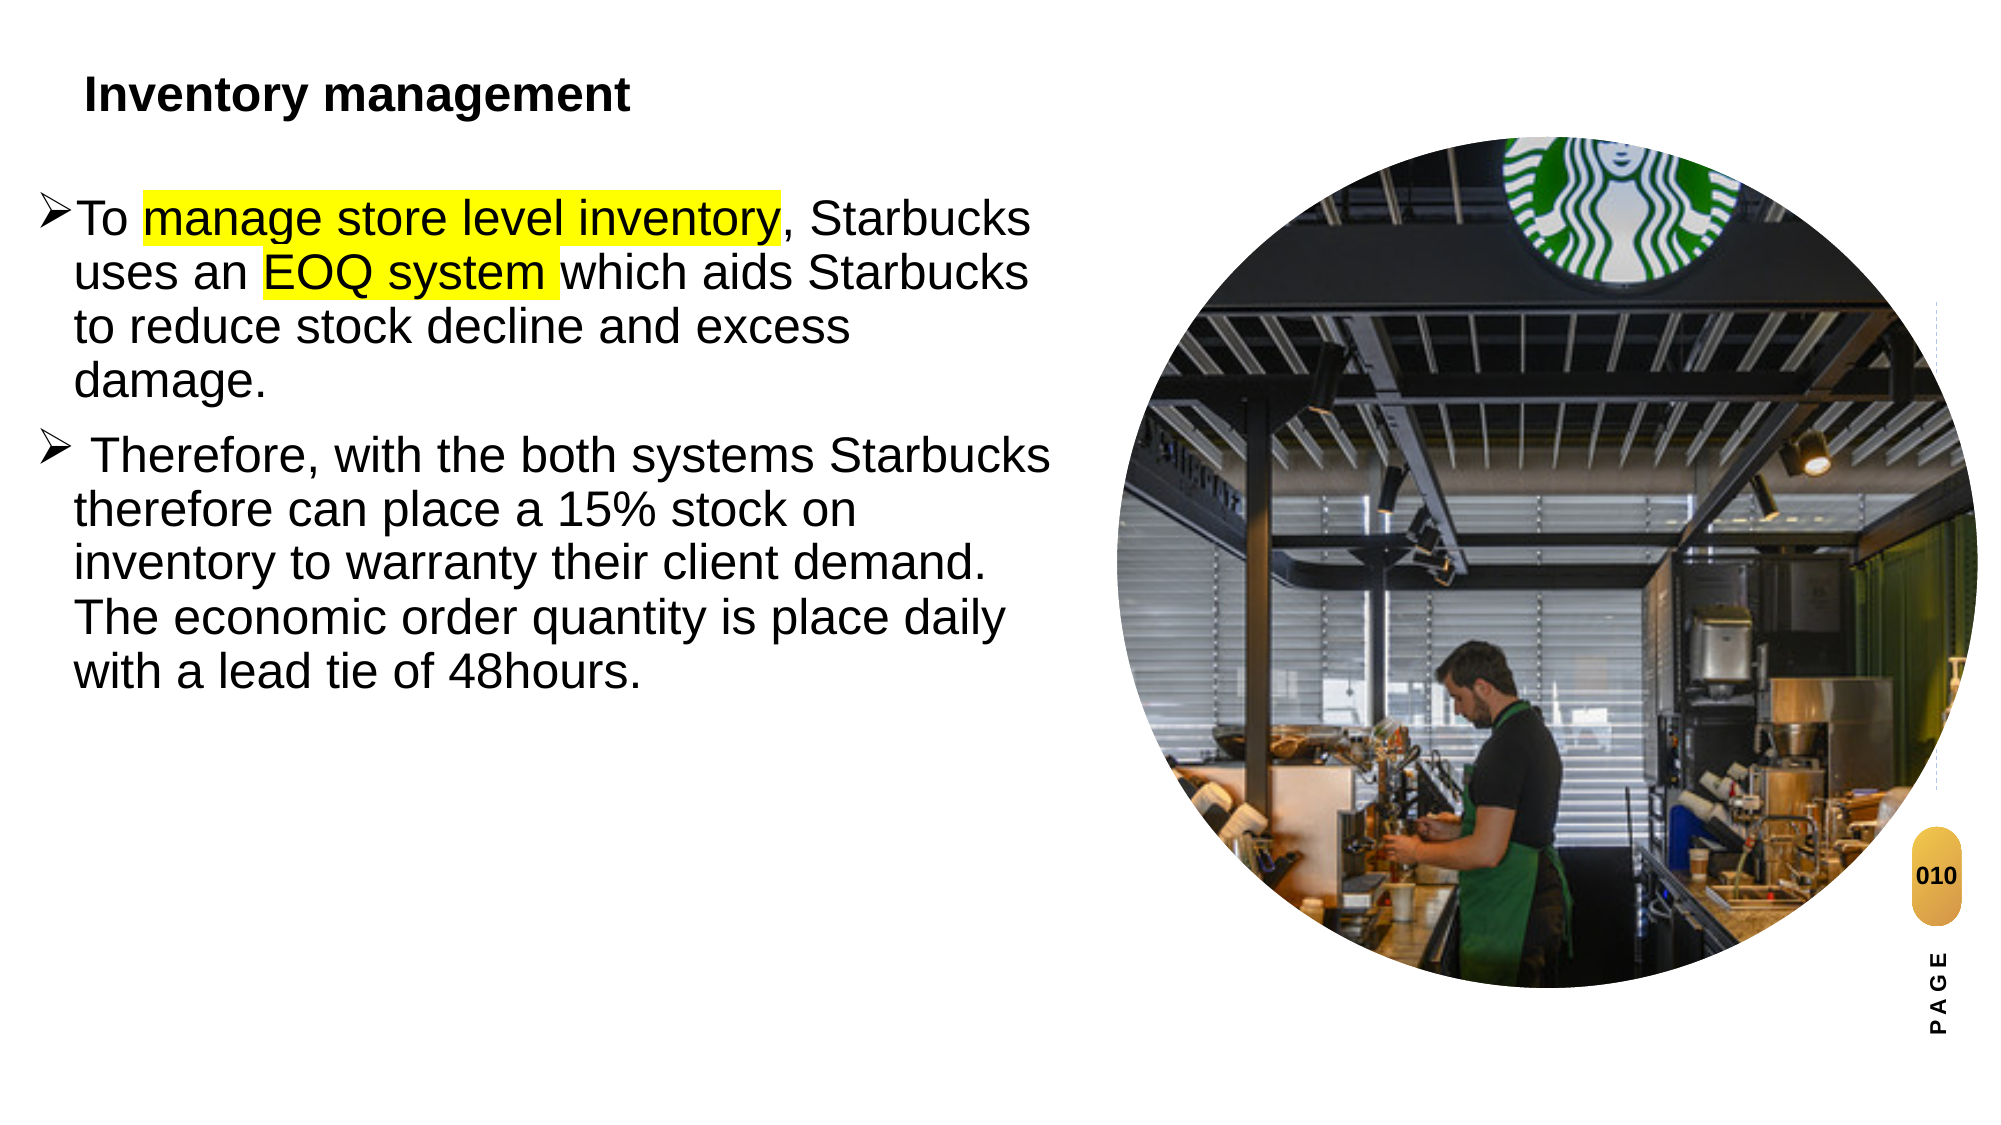

Inventory management
Agenda / Topics
To manage store level inventory, Starbucks uses an EOQ system which aids Starbucks to reduce stock decline and excess damage.
 Therefore, with the both systems Starbucks therefore can place a 15% stock on inventory to warranty their client demand. The economic order quantity is place daily with a lead tie of 48hours.

010
P A G E